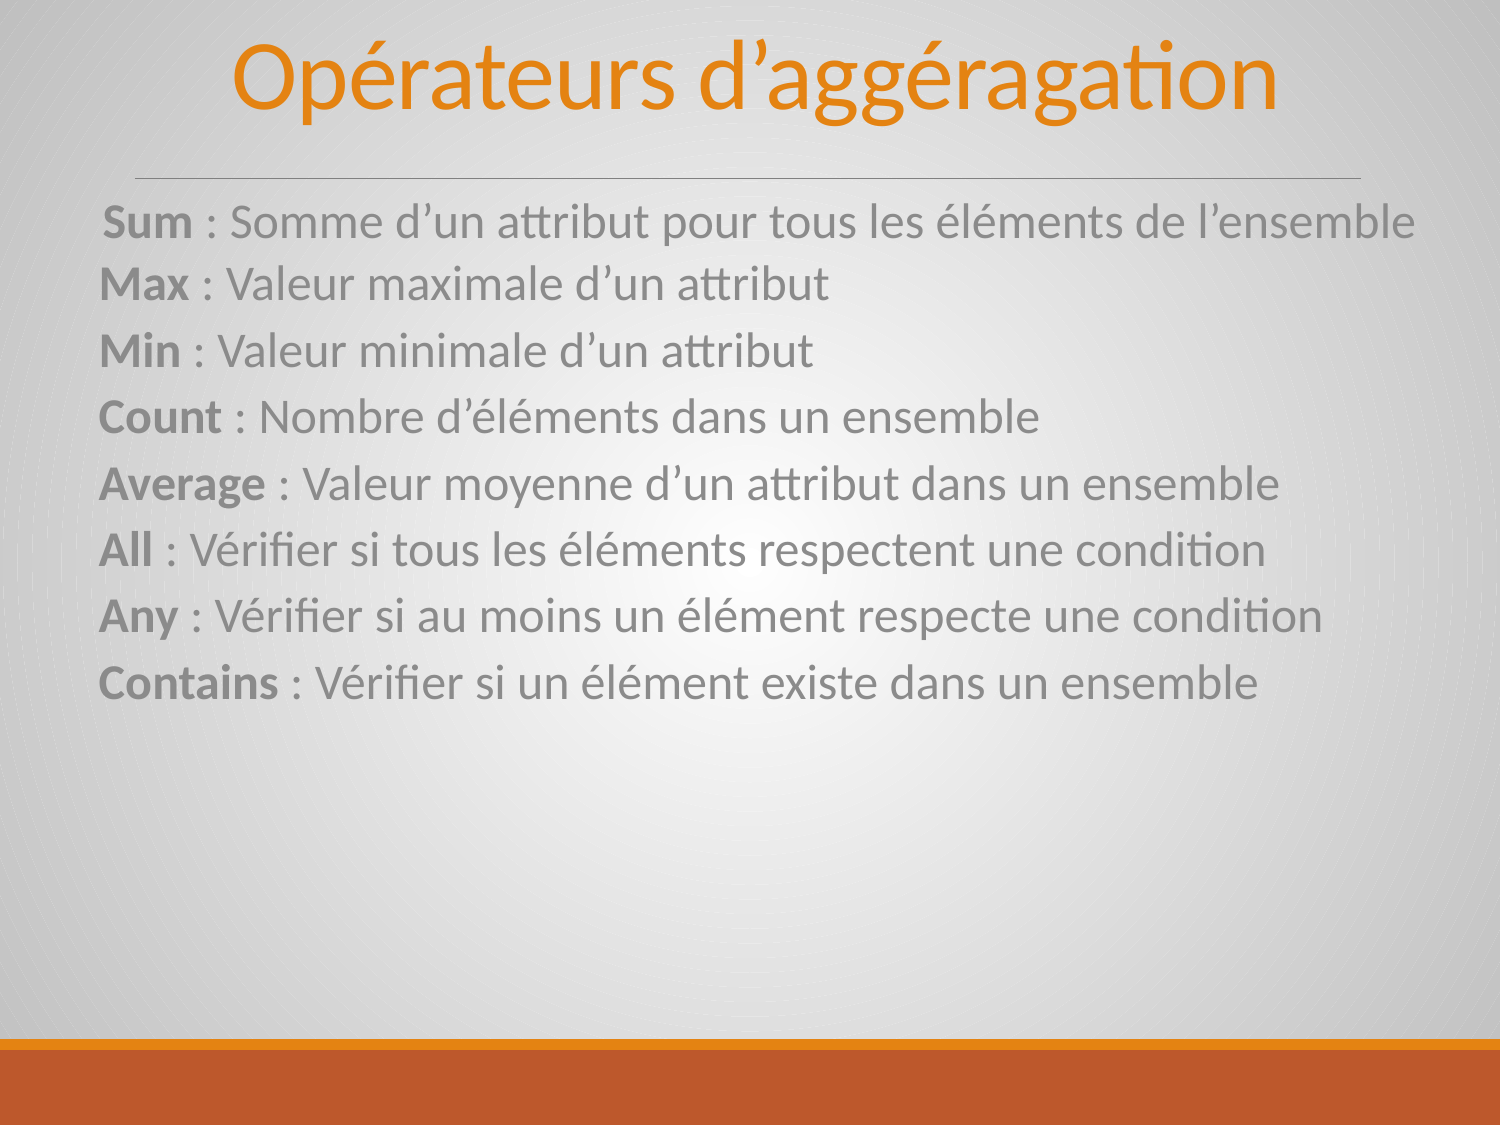

# Opérateurs d’aggéragation
        Sum : Somme d’un attribut pour tous les éléments de l’ensemble
 Max : Valeur maximale d’un attribut
 Min : Valeur minimale d’un attribut
 Count : Nombre d’éléments dans un ensemble
 Average : Valeur moyenne d’un attribut dans un ensemble
 All : Vérifier si tous les éléments respectent une condition
 Any : Vérifier si au moins un élément respecte une condition
 Contains : Vérifier si un élément existe dans un ensemble